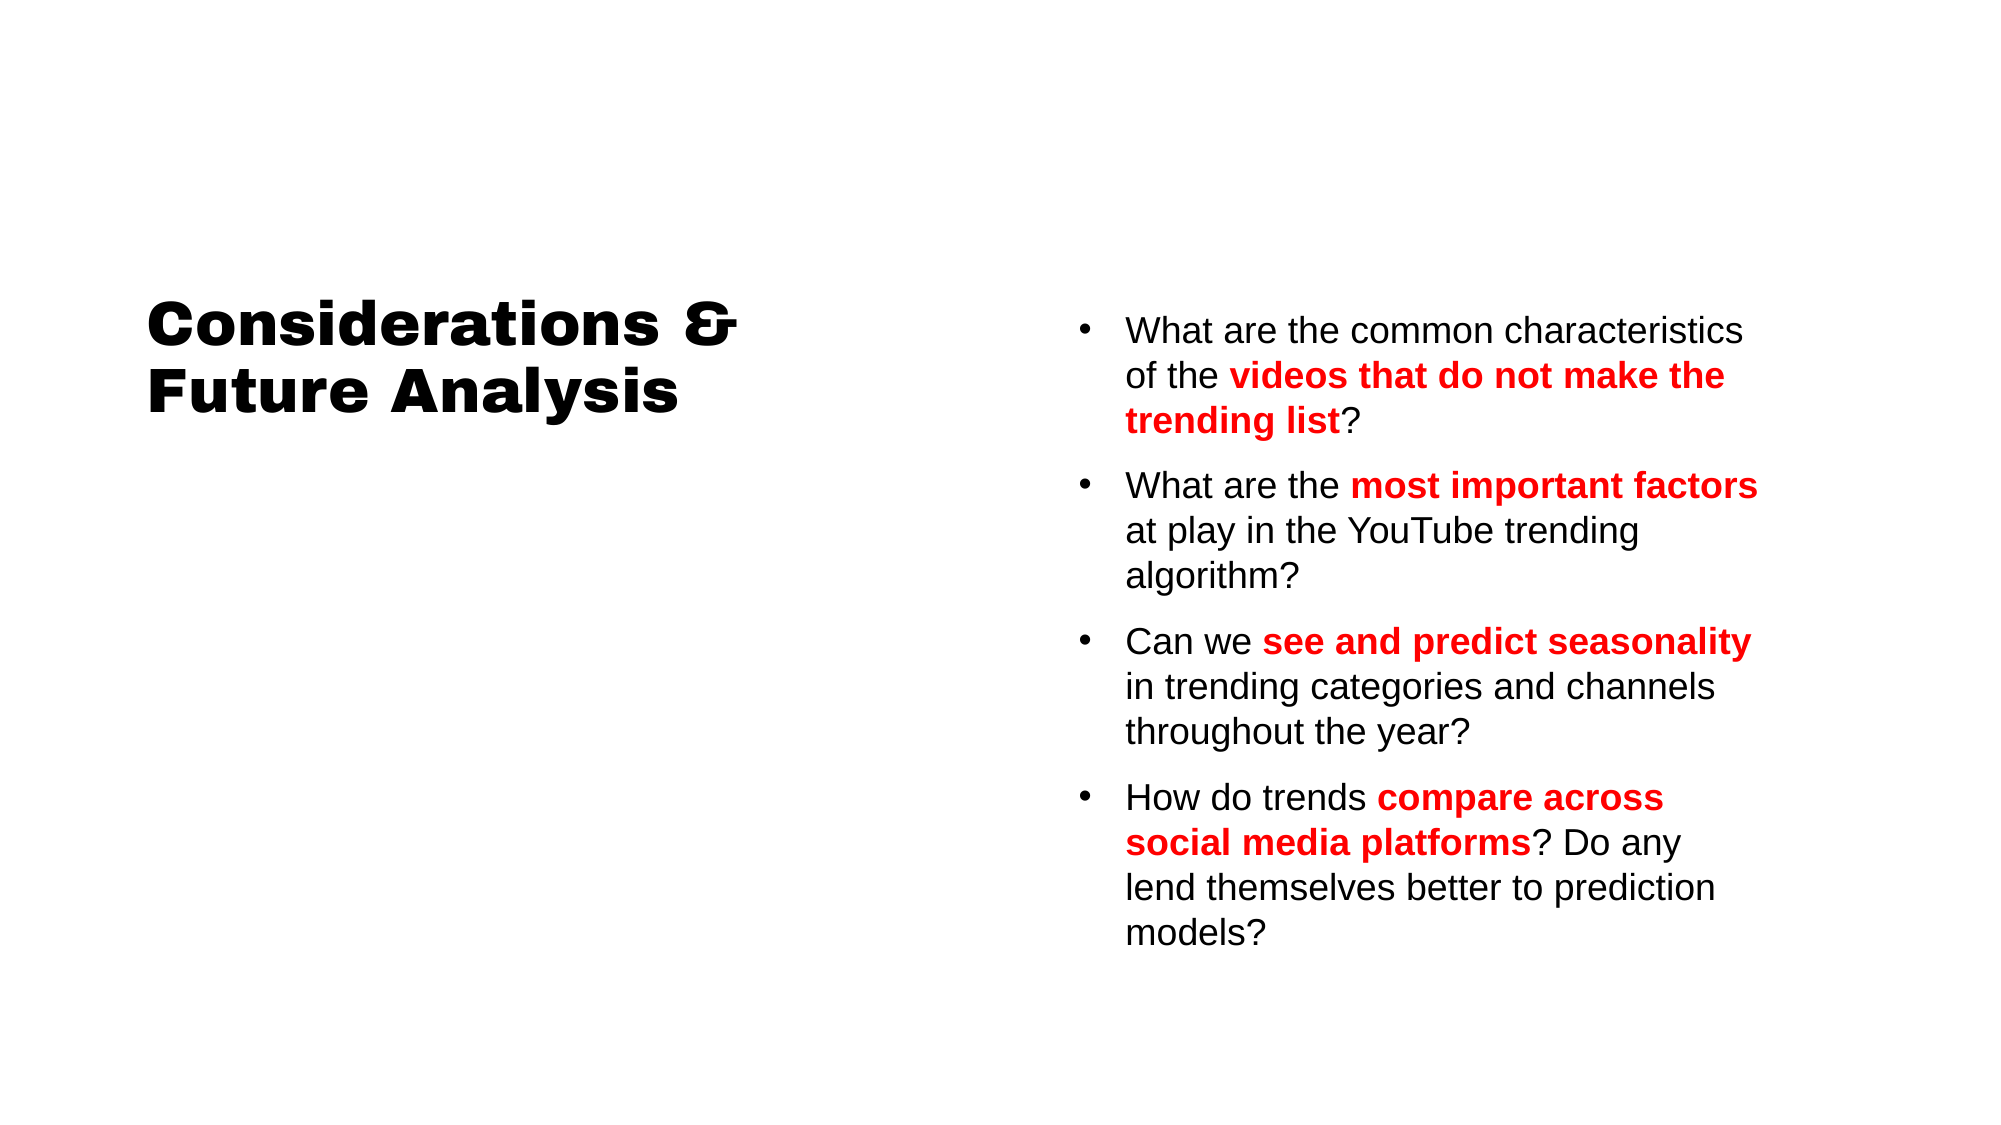

Considerations & Future Analysis
What are the common characteristics of the videos that do not make the trending list?
What are the most important factors at play in the YouTube trending algorithm?
Can we see and predict seasonality in trending categories and channels throughout the year?
How do trends compare across social media platforms? Do any lend themselves better to prediction models?